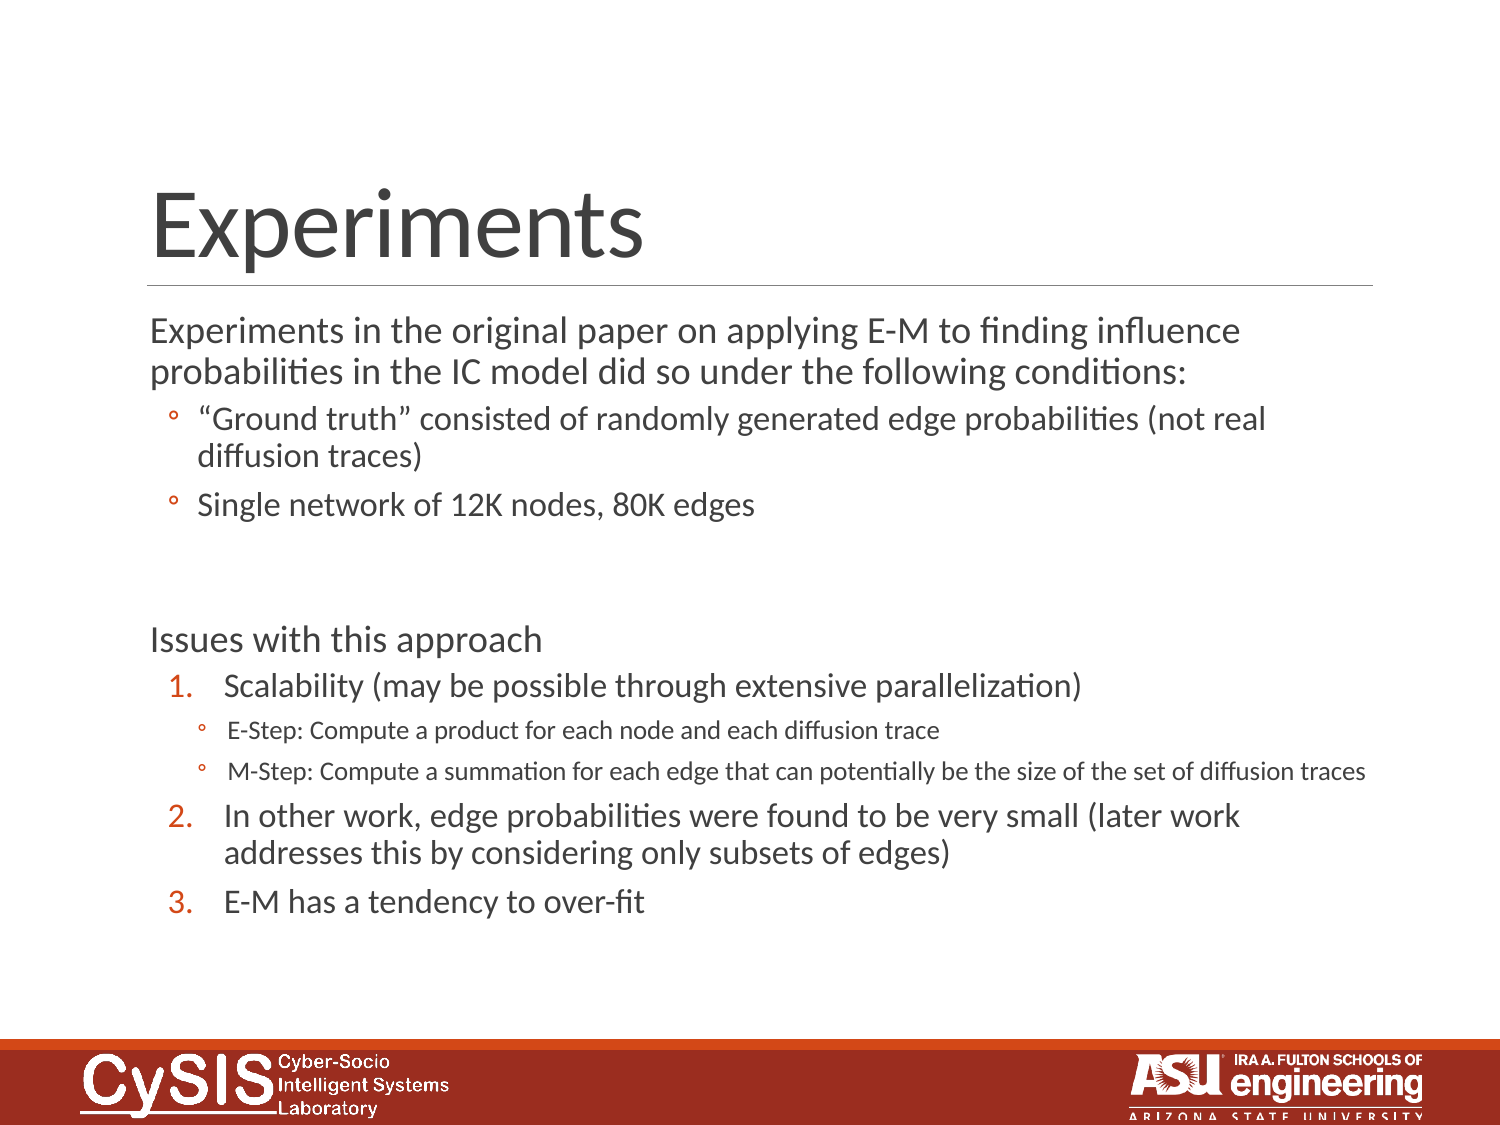

# Experiments
Experiments in the original paper on applying E-M to finding influence probabilities in the IC model did so under the following conditions:
“Ground truth” consisted of randomly generated edge probabilities (not real diffusion traces)
Single network of 12K nodes, 80K edges

Issues with this approach
Scalability (may be possible through extensive parallelization)
E-Step: Compute a product for each node and each diffusion trace
M-Step: Compute a summation for each edge that can potentially be the size of the set of diffusion traces
In other work, edge probabilities were found to be very small (later work addresses this by considering only subsets of edges)
E-M has a tendency to over-fit